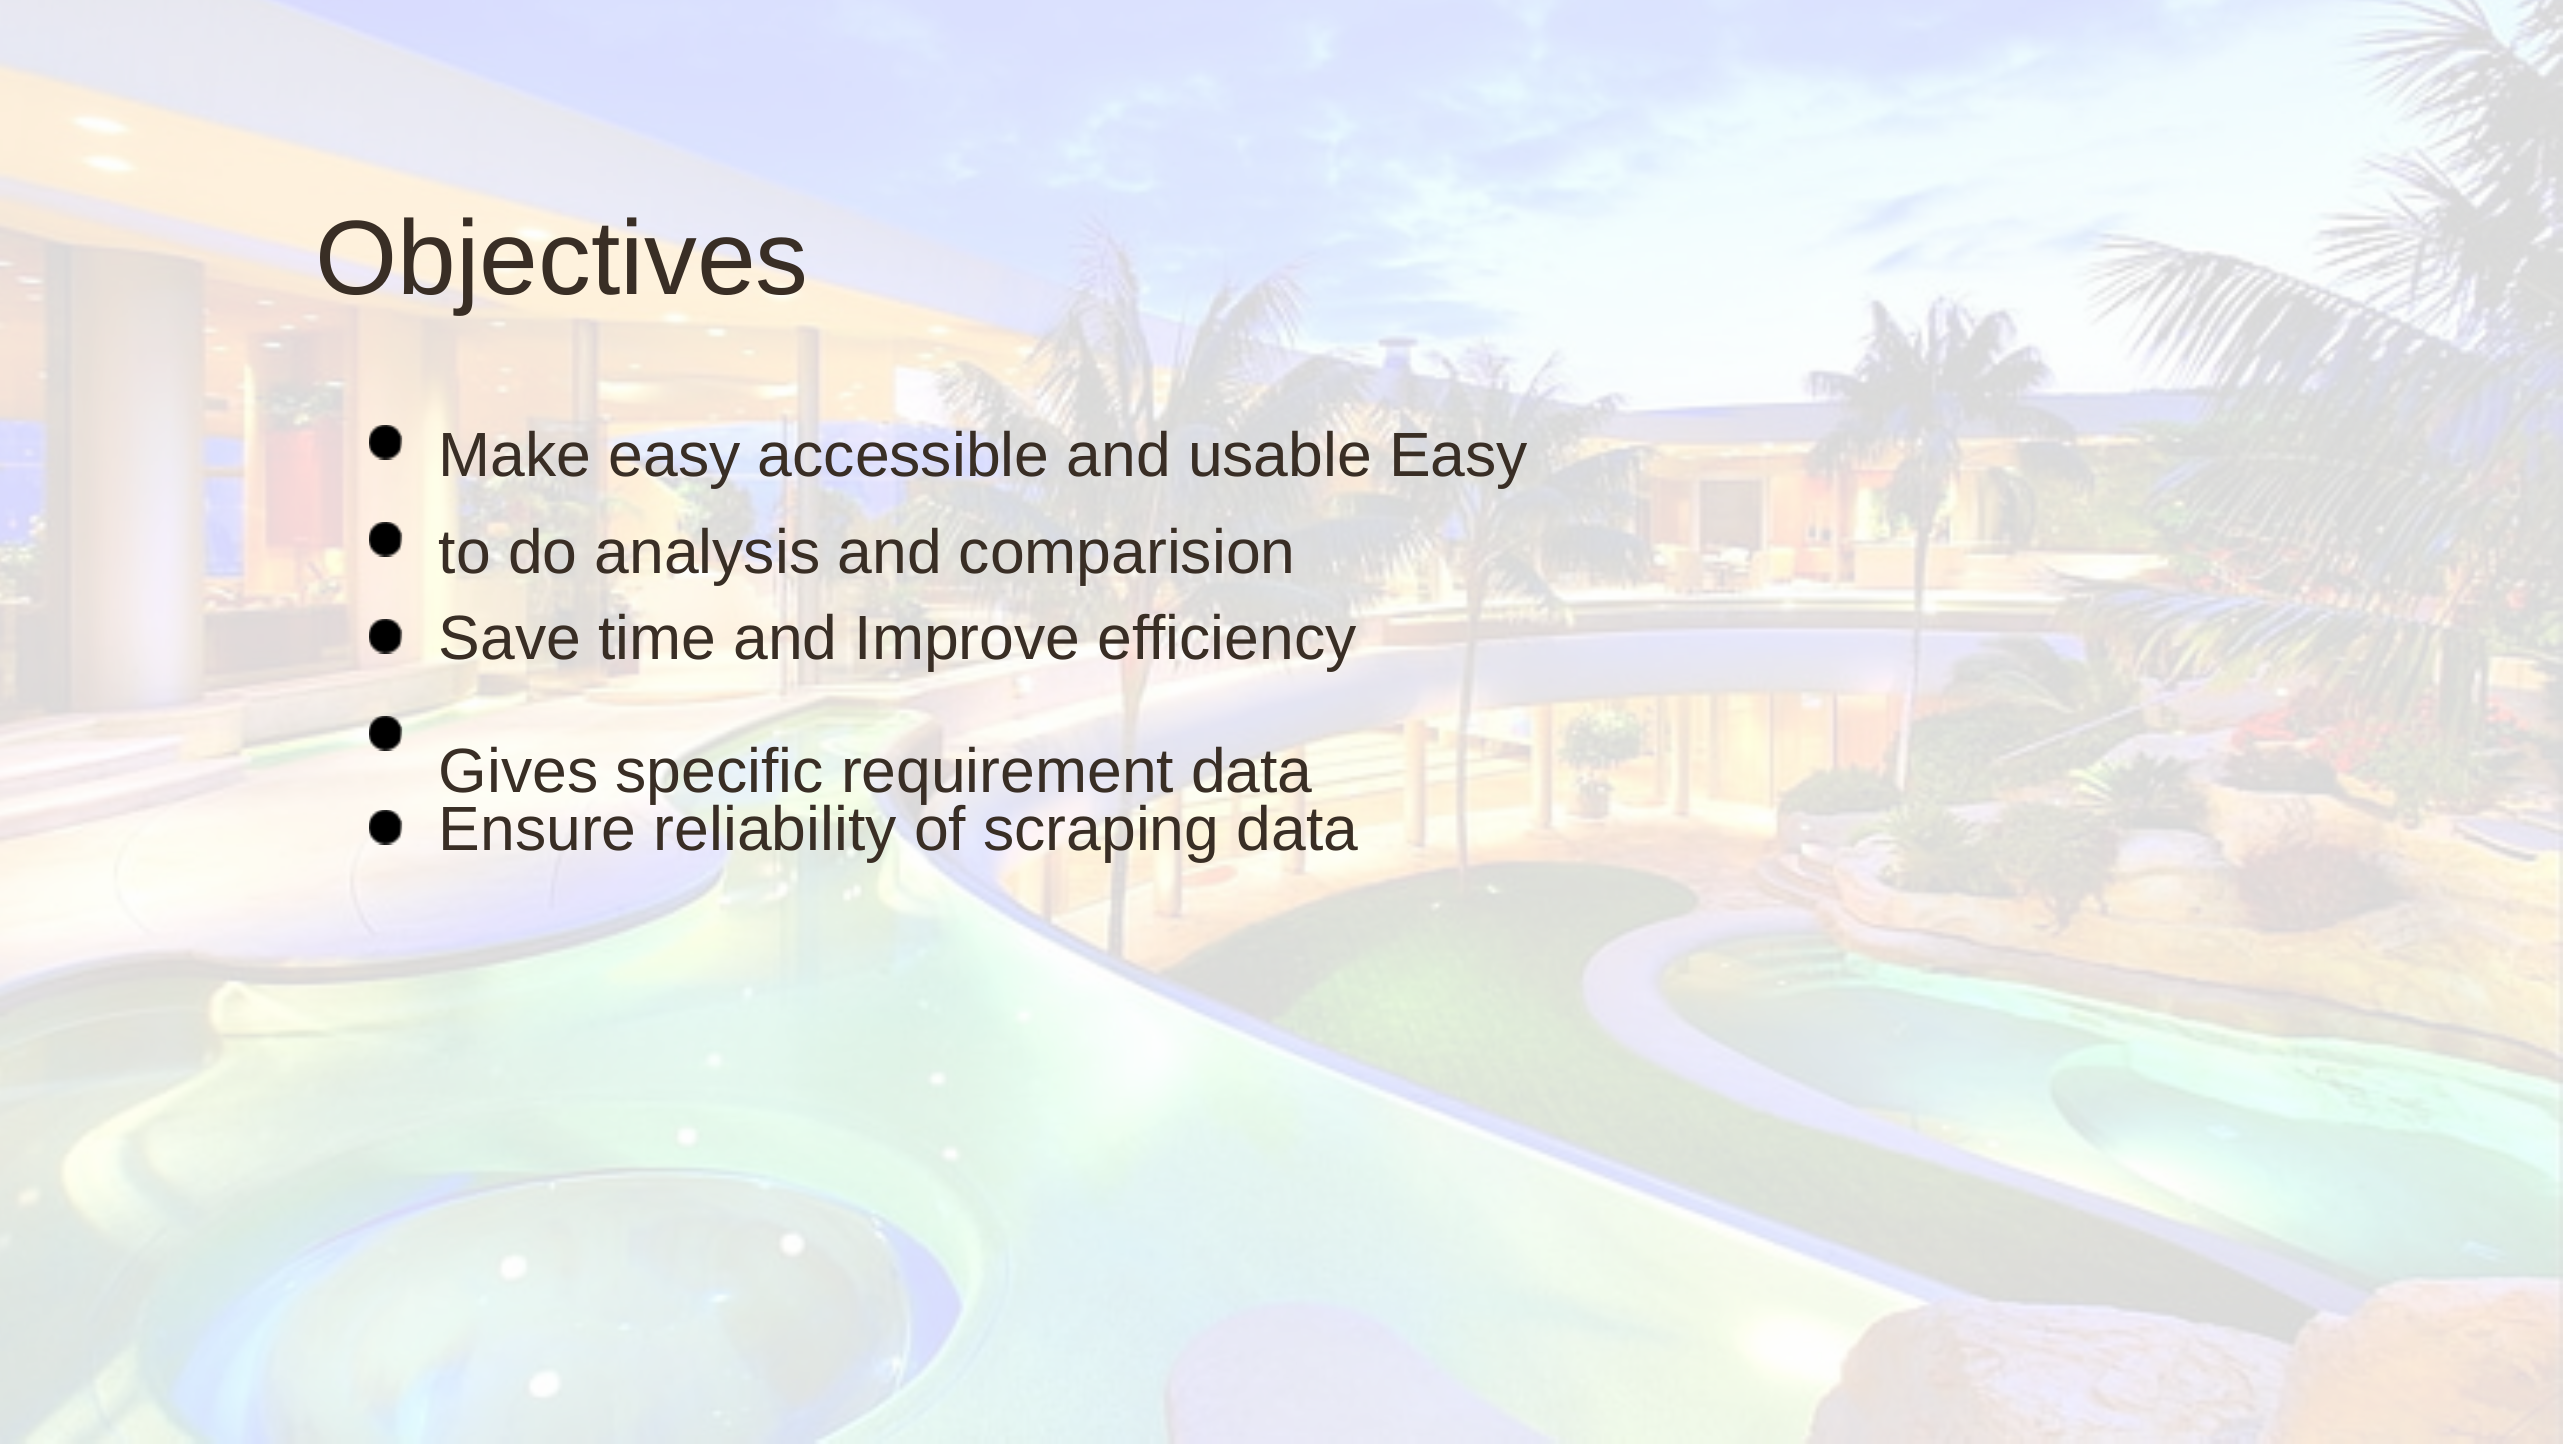

Objectives
Make easy accessible and usable Easy to do analysis and comparision

Save time and Improve efficiency
Gives specific requirement data
Ensure reliability of scraping data